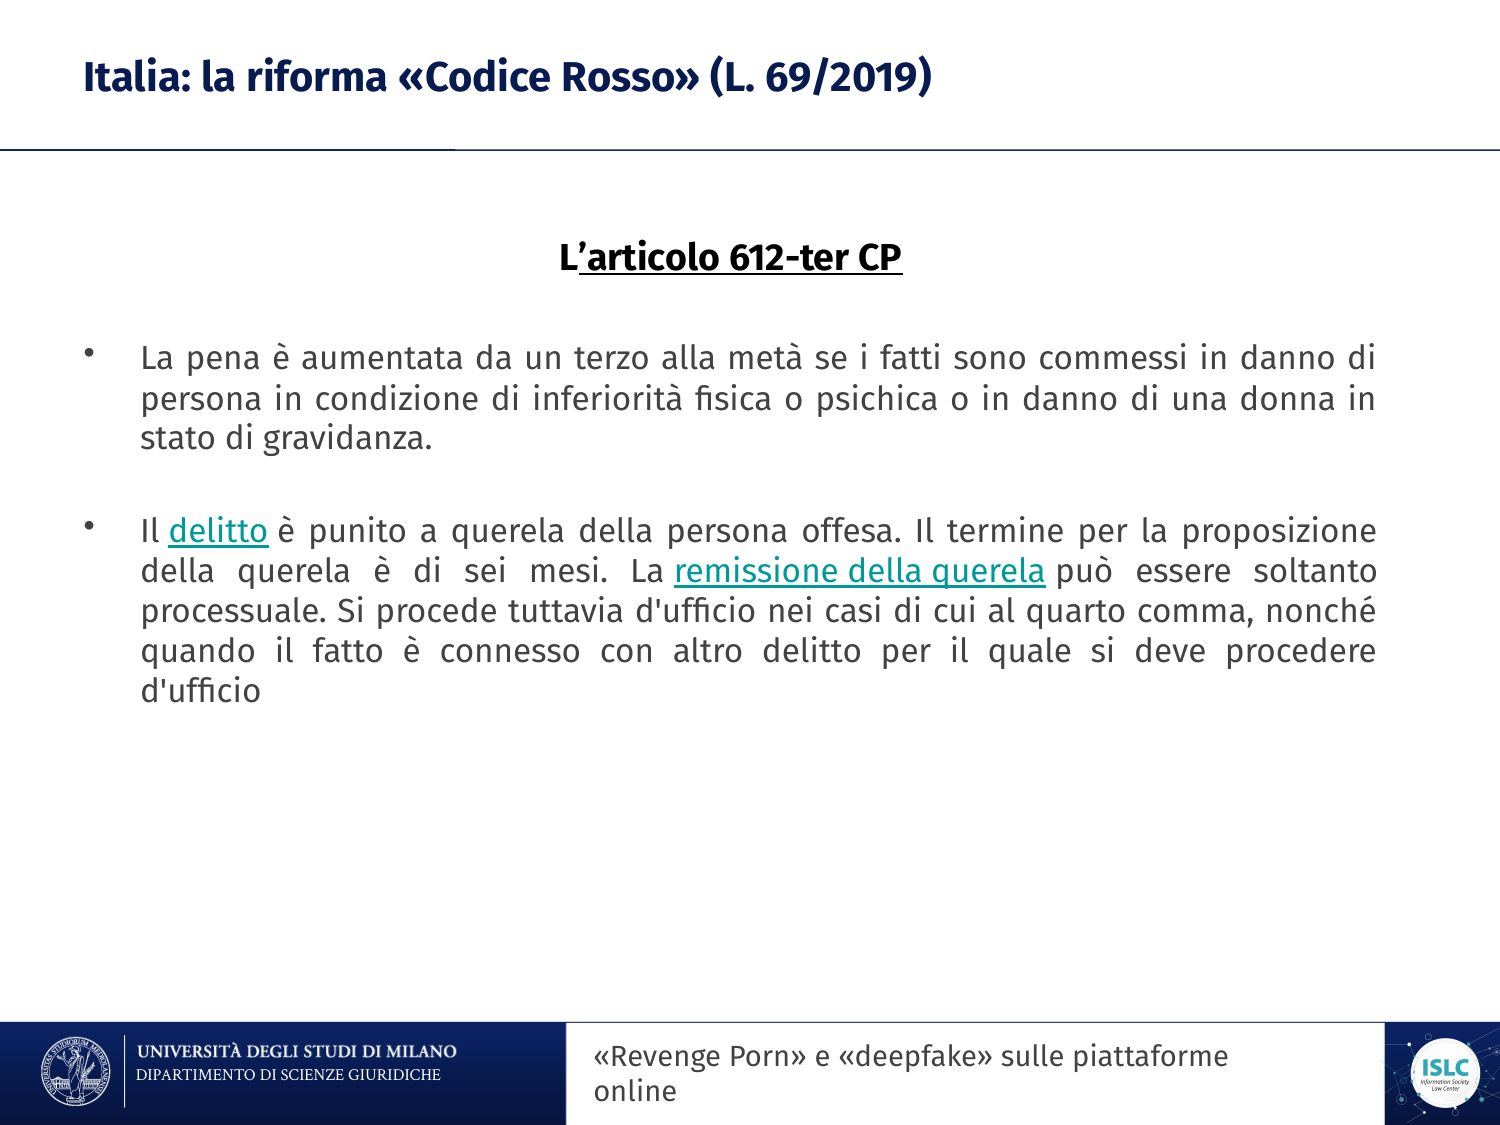

# Italia: la riforma «Codice Rosso» (L. 69/2019)
L’articolo 612-ter CP

La pena è aumentata da un terzo alla metà se i fatti sono commessi in danno di persona in condizione di inferiorità fisica o psichica o in danno di una donna in stato di gravidanza.

Il delitto è punito a querela della persona offesa. Il termine per la proposizione della querela è di sei mesi. La remissione della querela può essere soltanto processuale. Si procede tuttavia d'ufficio nei casi di cui al quarto comma, nonché quando il fatto è connesso con altro delitto per il quale si deve procedere d'ufficio

«Revenge Porn» sulle piattaforme online
«Revenge Porn» e «deepfake» sulle piattaforme online
DIPARTIMENTO DI SCIENZE GIURIDICHE